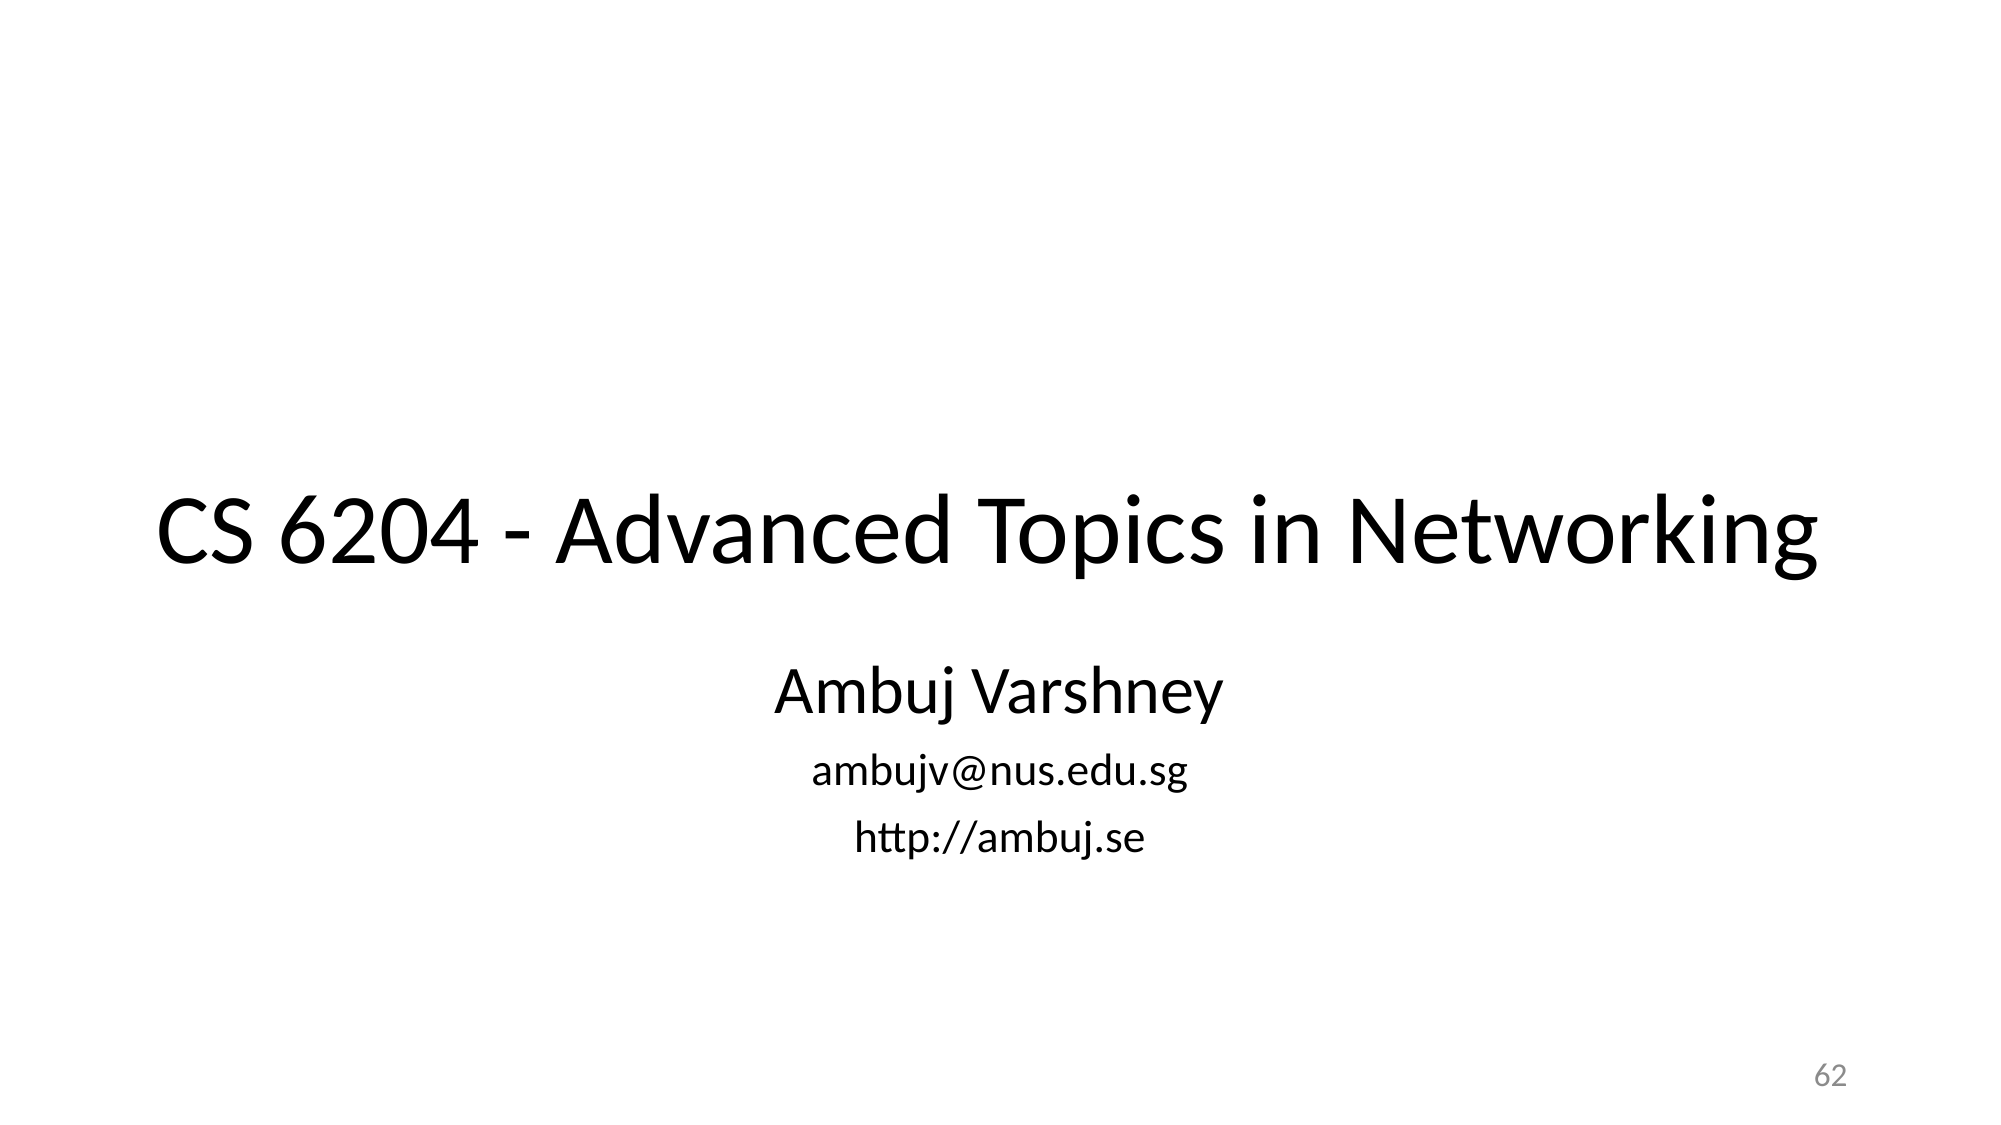

# CS 6204 - Advanced Topics in Networking
Ambuj Varshney
ambujv@nus.edu.sg
http://ambuj.se

62